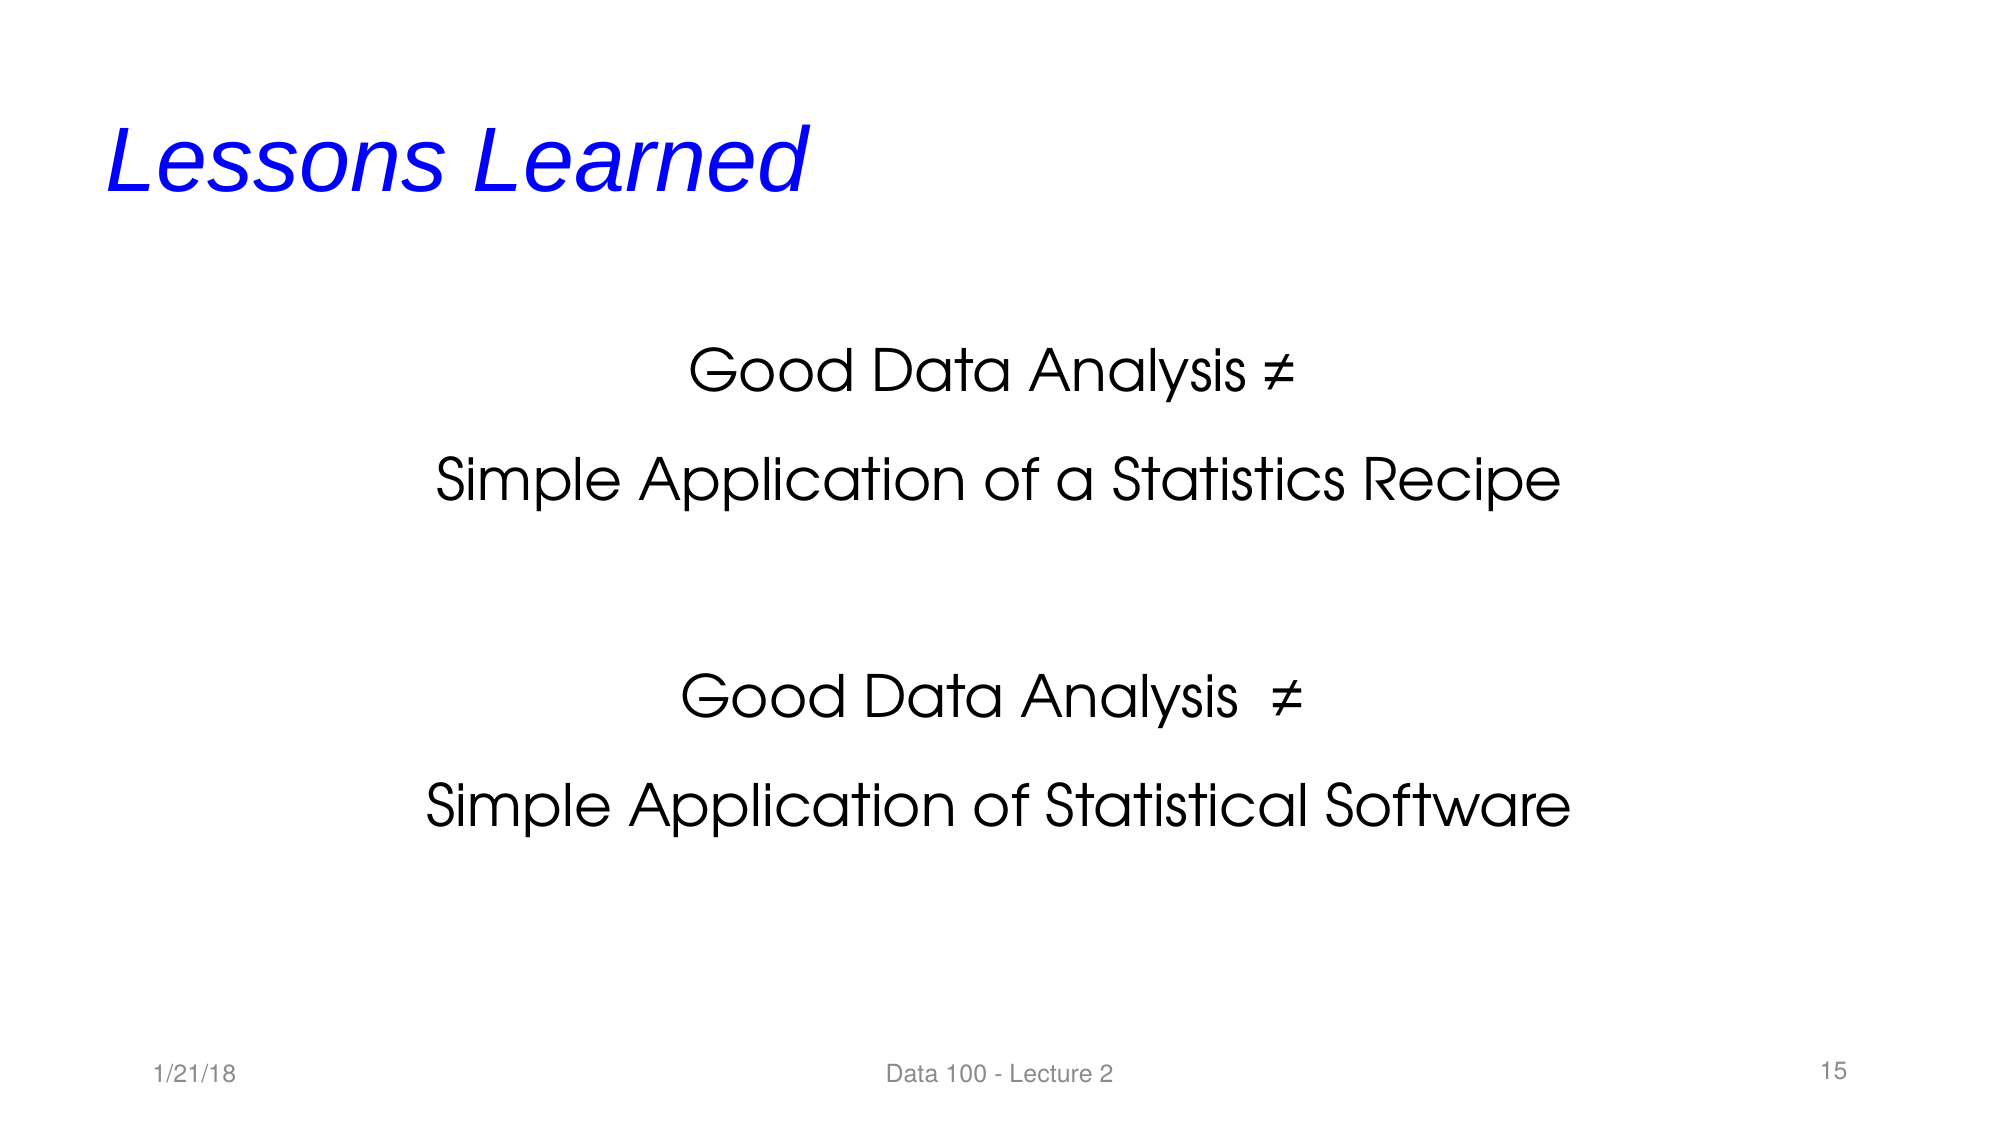

# Lessons Learned
Good Data Analysis ≠
Simple Application of a Statistics Recipe

Good Data Analysis  ≠
Simple Application of Statistical Software
1/21/18
Data 100 - Lecture 2
15